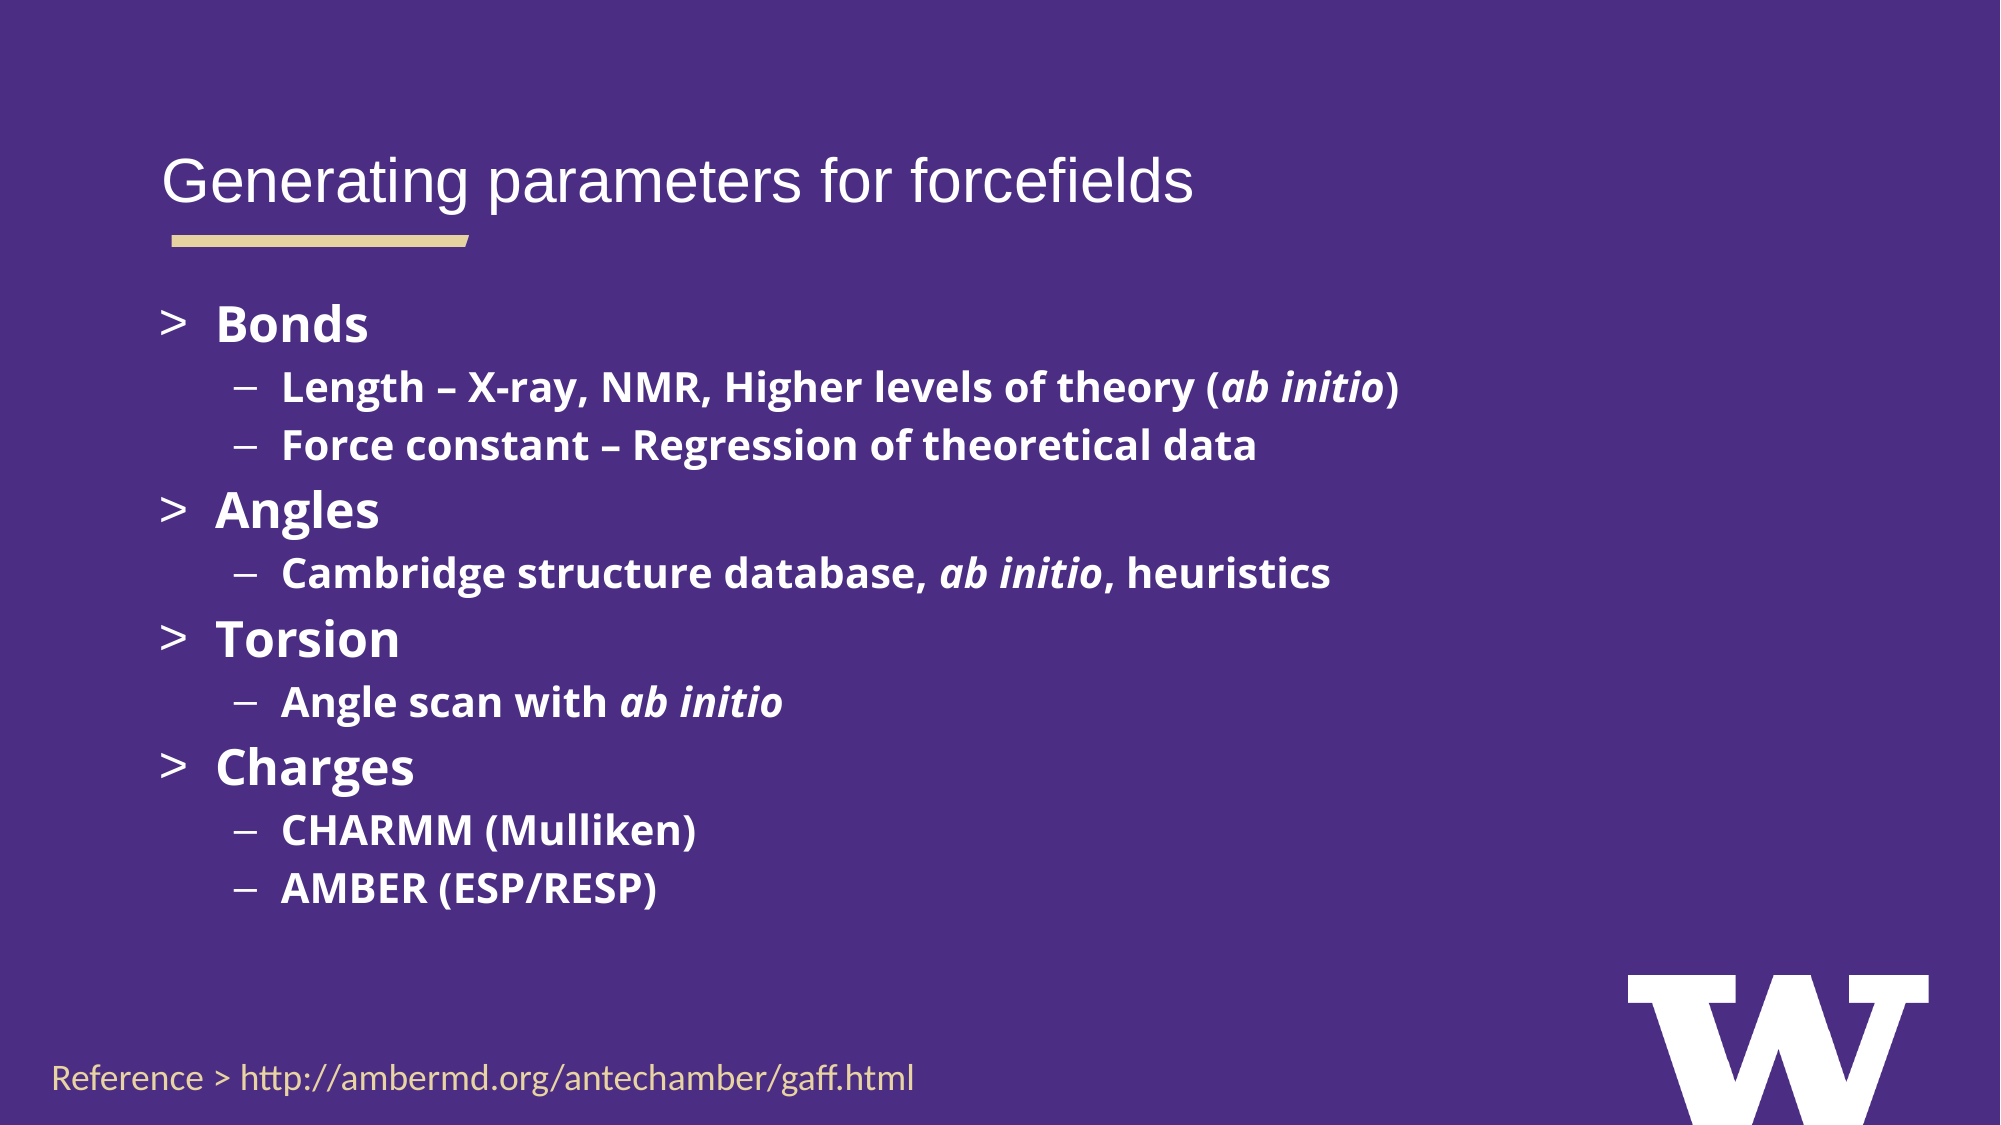

Generating parameters for forcefields
Bonds
Length – X-ray, NMR, Higher levels of theory (ab initio)
Force constant – Regression of theoretical data
Angles
Cambridge structure database, ab initio, heuristics
Torsion
Angle scan with ab initio
Charges
CHARMM (Mulliken)
AMBER (ESP/RESP)
Reference > http://ambermd.org/antechamber/gaff.html